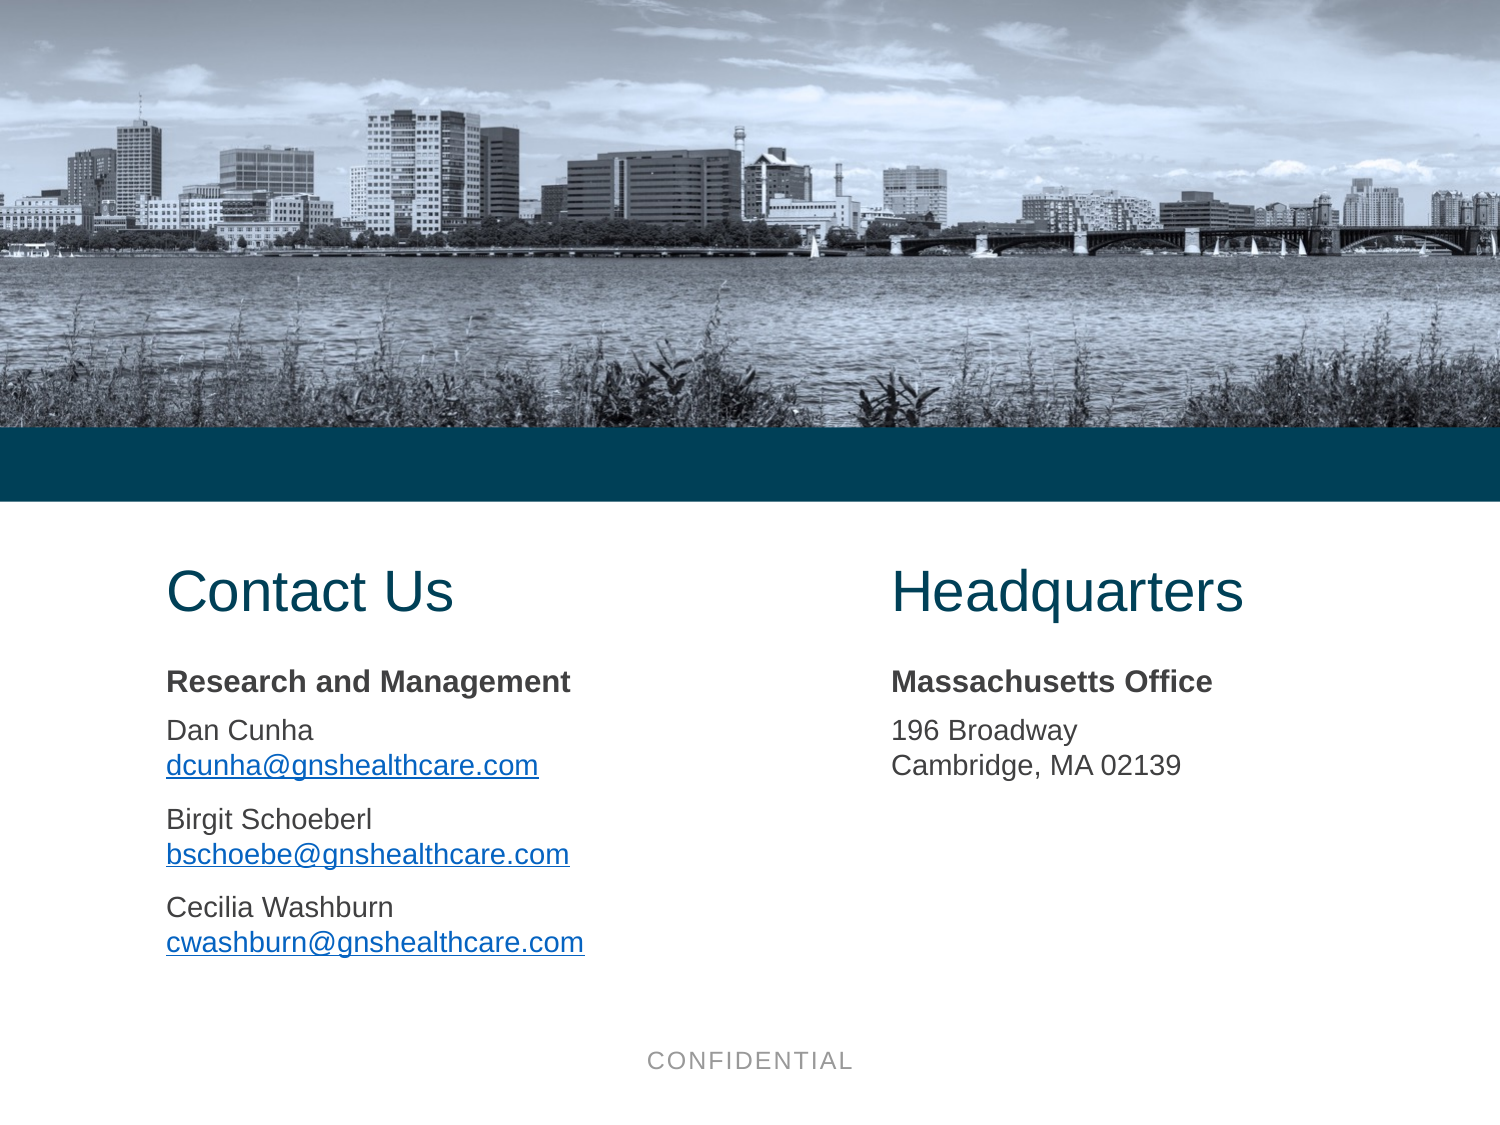

Contact Us
Headquarters
Research and Management
Dan Cunha
dcunha@gnshealthcare.com
Birgit Schoeberl bschoebe@gnshealthcare.com
Cecilia Washburn
cwashburn@gnshealthcare.com
Massachusetts Office
196 Broadway
Cambridge, MA 02139